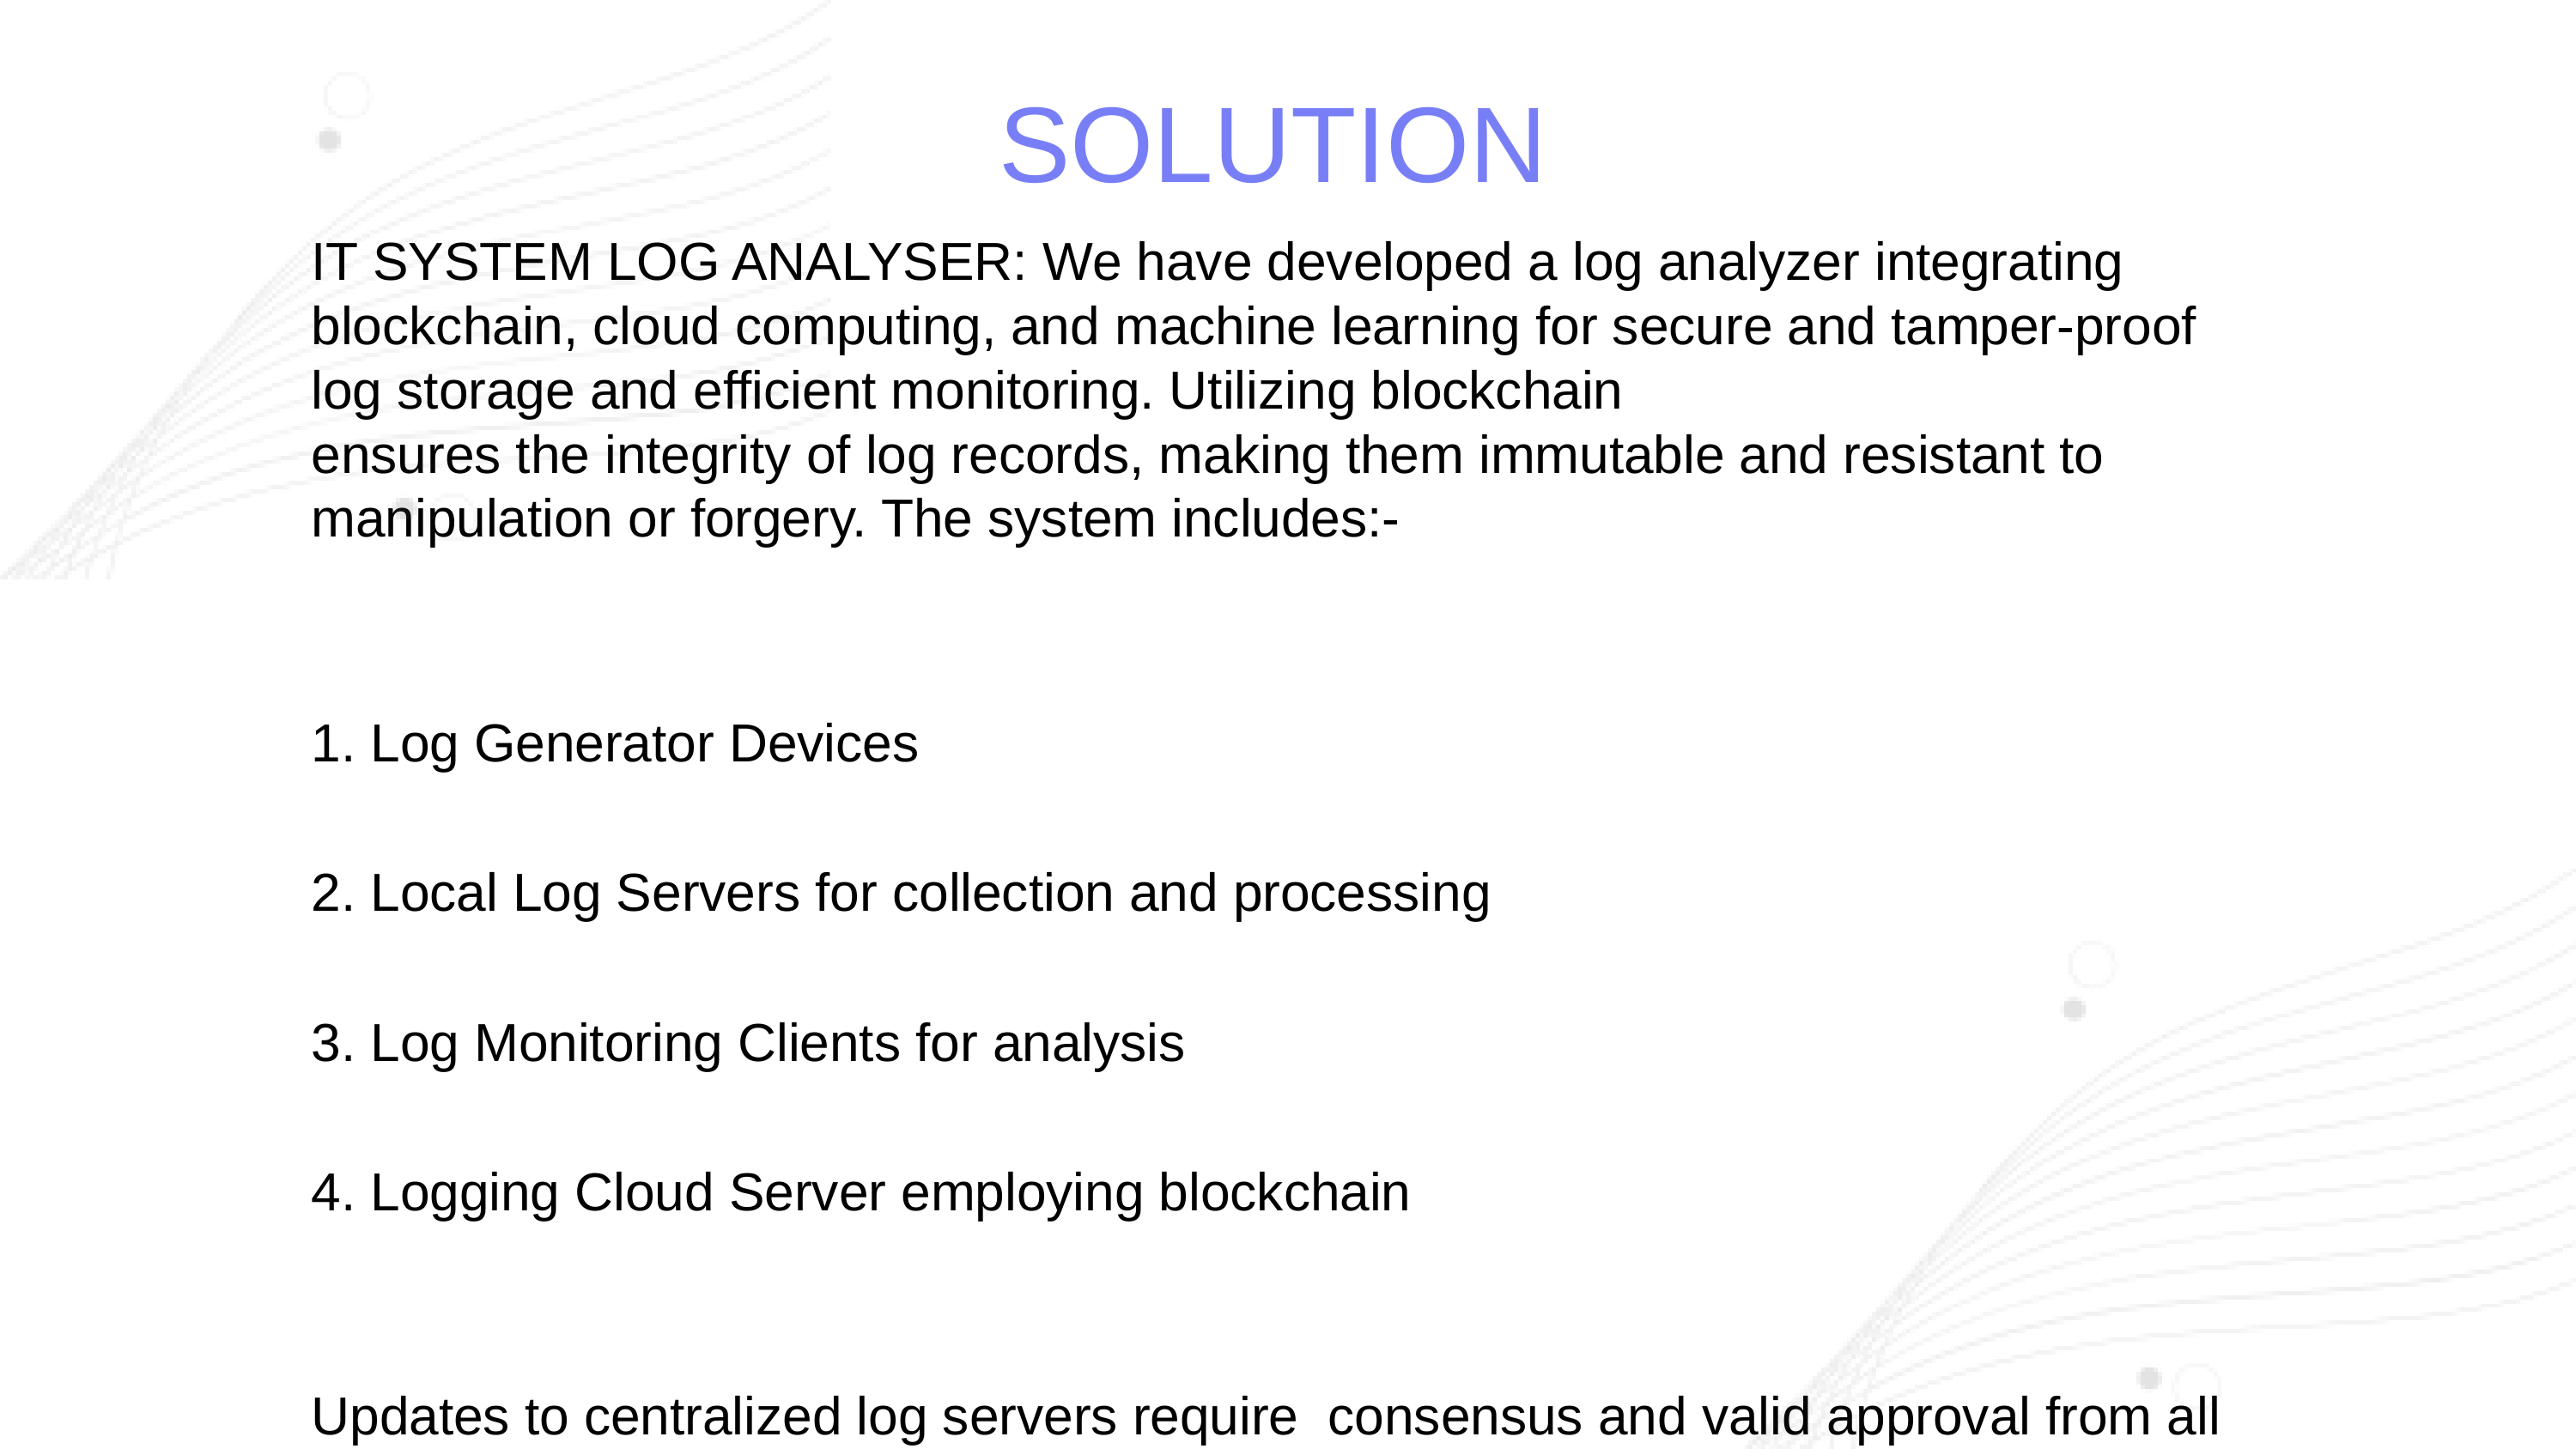

SOLUTION
IT SYSTEM LOG ANALYSER: We have developed a log analyzer integrating blockchain, cloud computing, and machine learning for secure and tamper-proof log storage and efficient monitoring. Utilizing blockchain ensures the integrity of log records, making them immutable and resistant to manipulation or forgery. The system includes:-

1. Log Generator Devices
2. Local Log Servers for collection and processing
3. Log Monitoring Clients for analysis
4. Logging Cloud Server employing blockchain

Updates to centralized log servers require  consensus and valid approval from all participating network and sub-network nodes, ensuring a robustand secure logging infrastructure